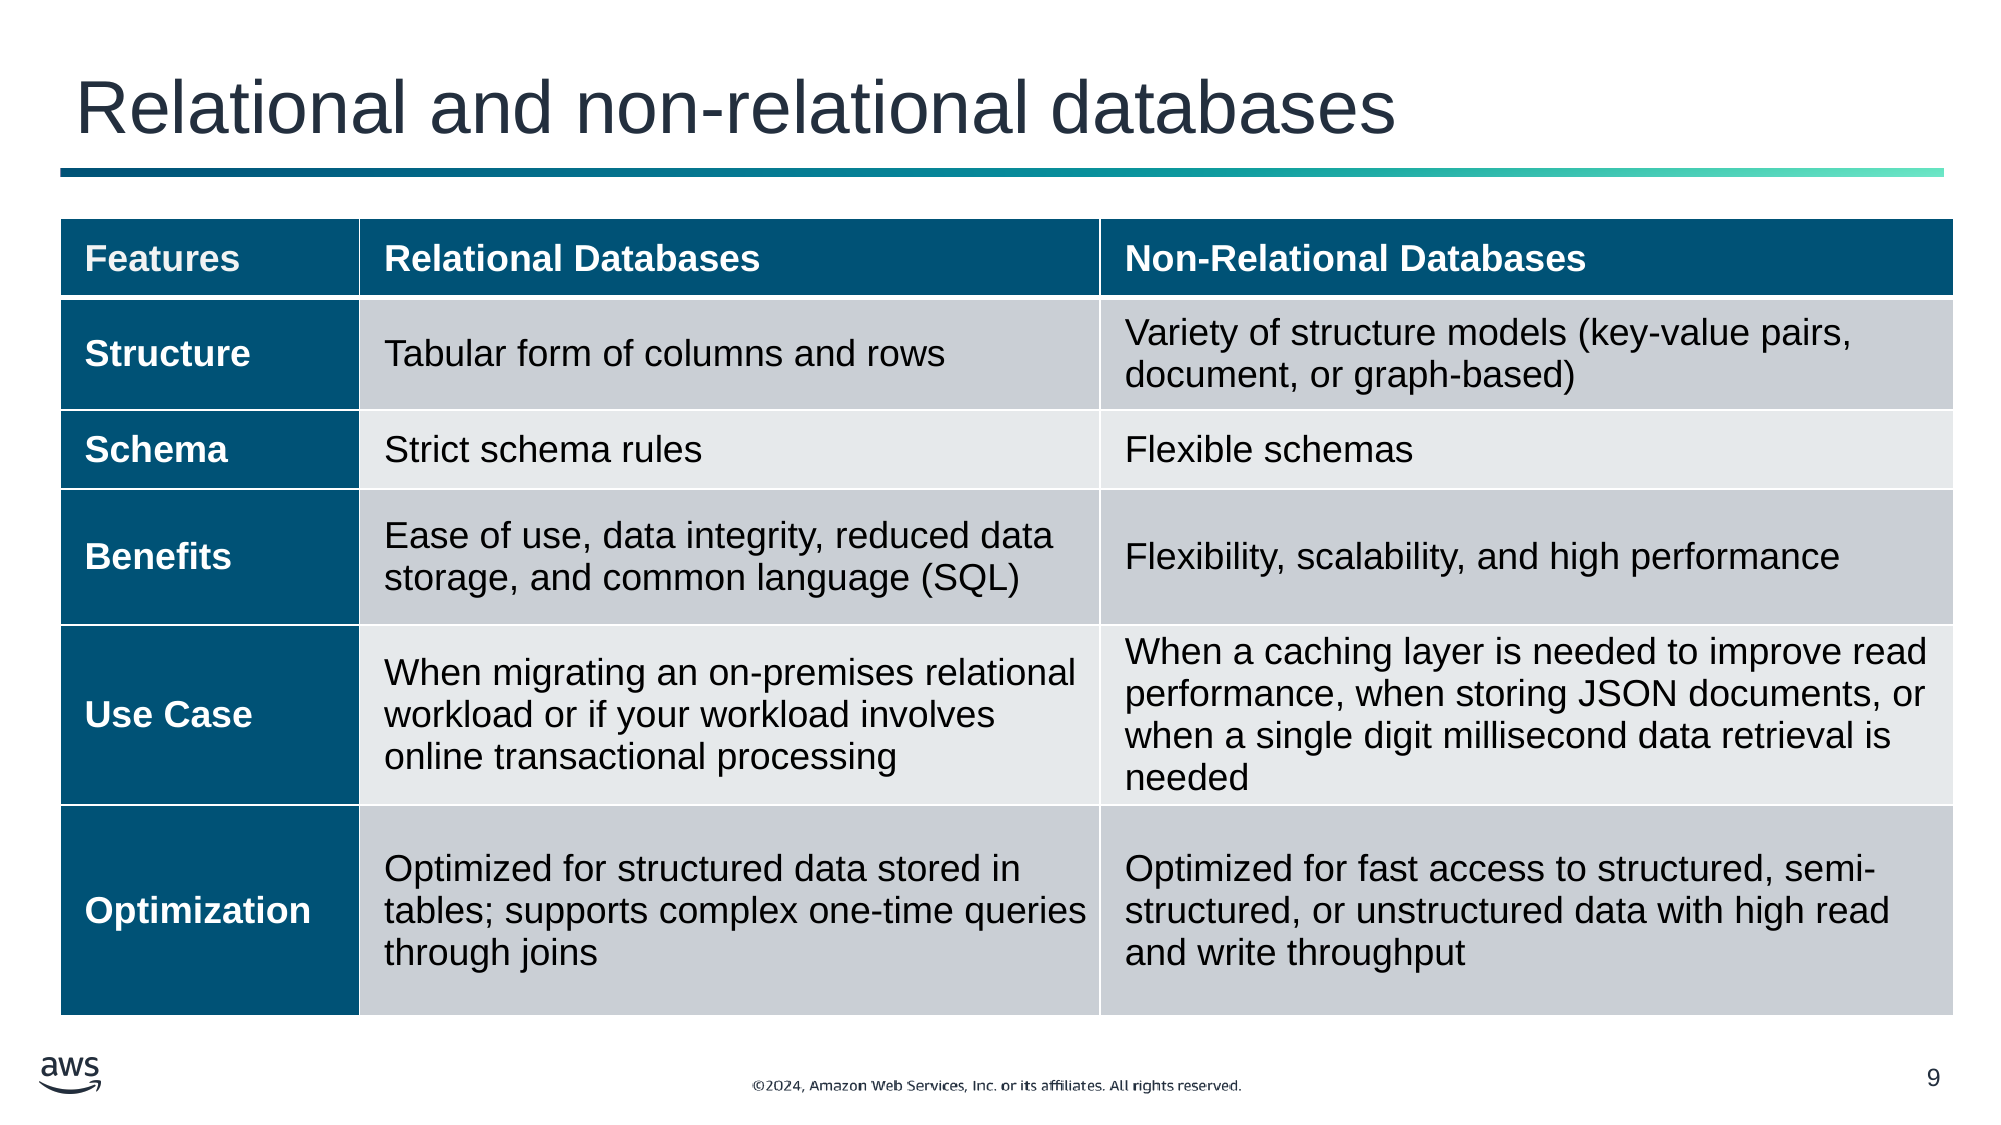

# Relational and non-relational databases
| Features | Relational Databases | Non-Relational Databases |
| --- | --- | --- |
| Structure | Tabular form of columns and rows | Variety of structure models (key-value pairs, document, or graph-based) |
| Schema | Strict schema rules | Flexible schemas |
| Benefits | Ease of use, data integrity, reduced data storage, and common language (SQL) | Flexibility, scalability, and high performance |
| Use Case | When migrating an on-premises relational workload or if your workload involves online transactional processing | When a caching layer is needed to improve read performance, when storing JSON documents, or when a single digit millisecond data retrieval is needed |
| Optimization | Optimized for structured data stored in tables; supports complex one-time queries through joins | Optimized for fast access to structured, semi-structured, or unstructured data with high read and write throughput |
9